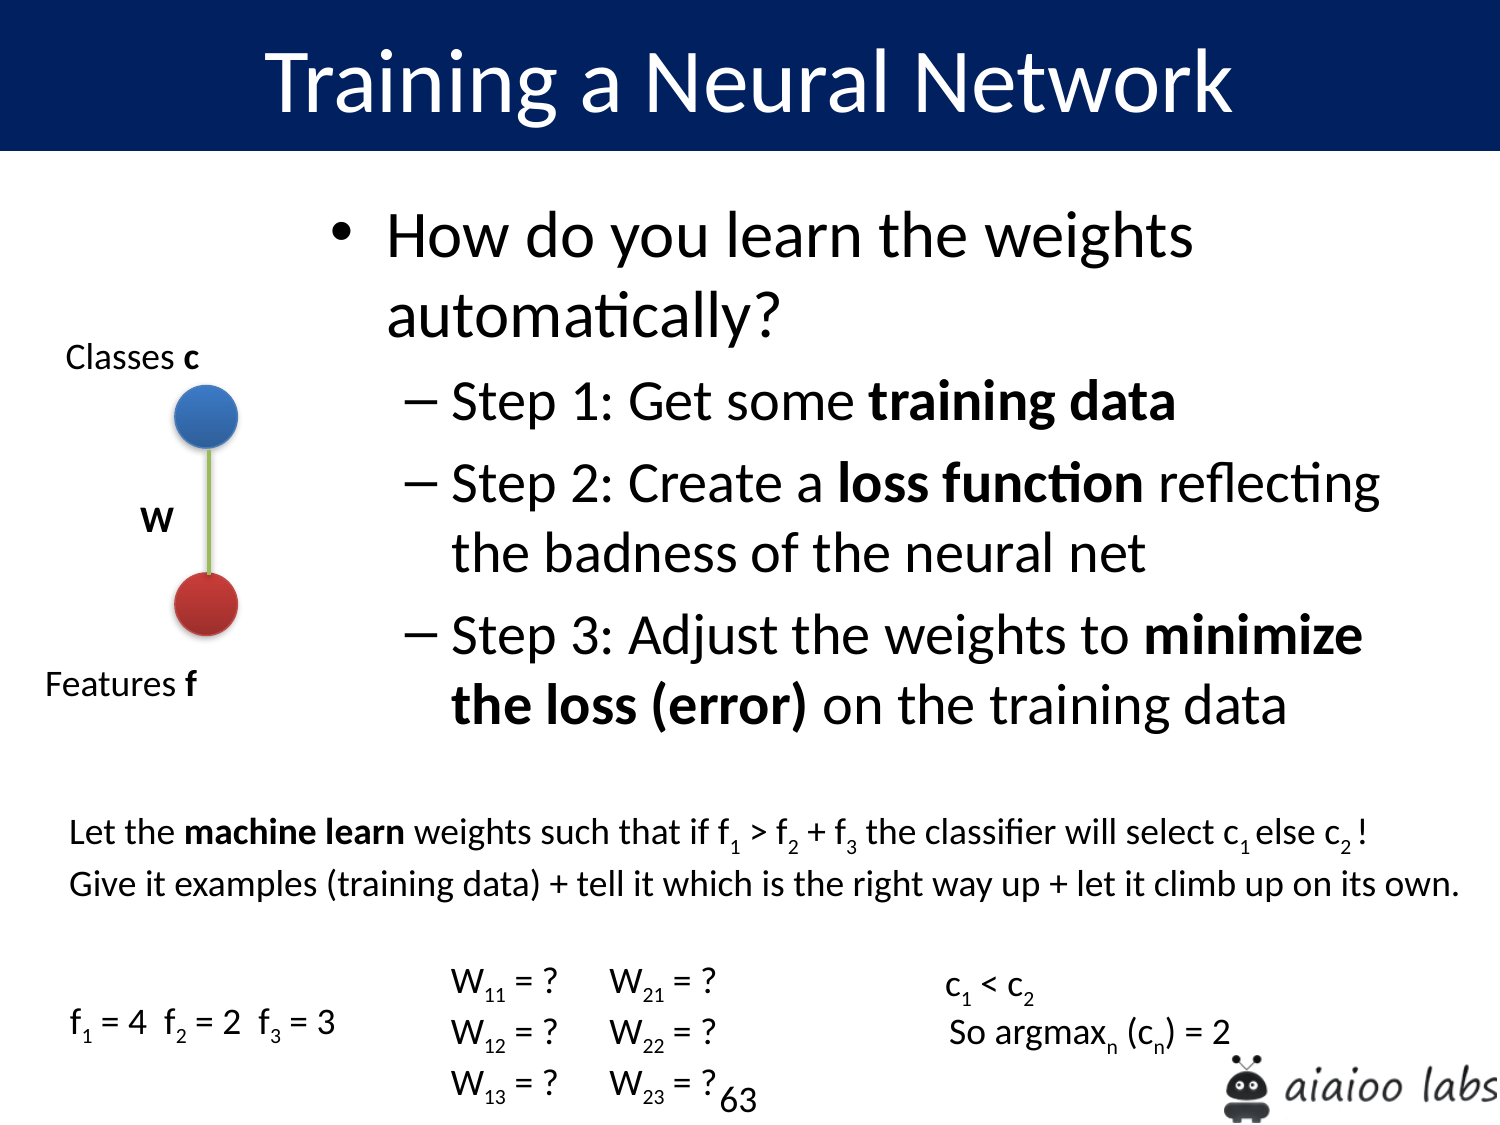

Training a Neural Network
How do you learn the weights automatically?
Step 1: Get some training data
Step 2: Create a loss function reflecting the badness of the neural net
Step 3: Adjust the weights to minimize the loss (error) on the training data
Classes c

W

Features f
Let the machine learn weights such that if f1 > f2 + f3 the classifier will select c1 else c2 !
Give it examples (training data) + tell it which is the right way up + let it climb up on its own.
W11 = ?	 W21 = ?
W12 = ?	 W22 = ?
W13 = ?	 W23 = ?
c1 < c2
f1 = 4  f2 = 2  f3 = 3
So argmaxn (cn) = 2